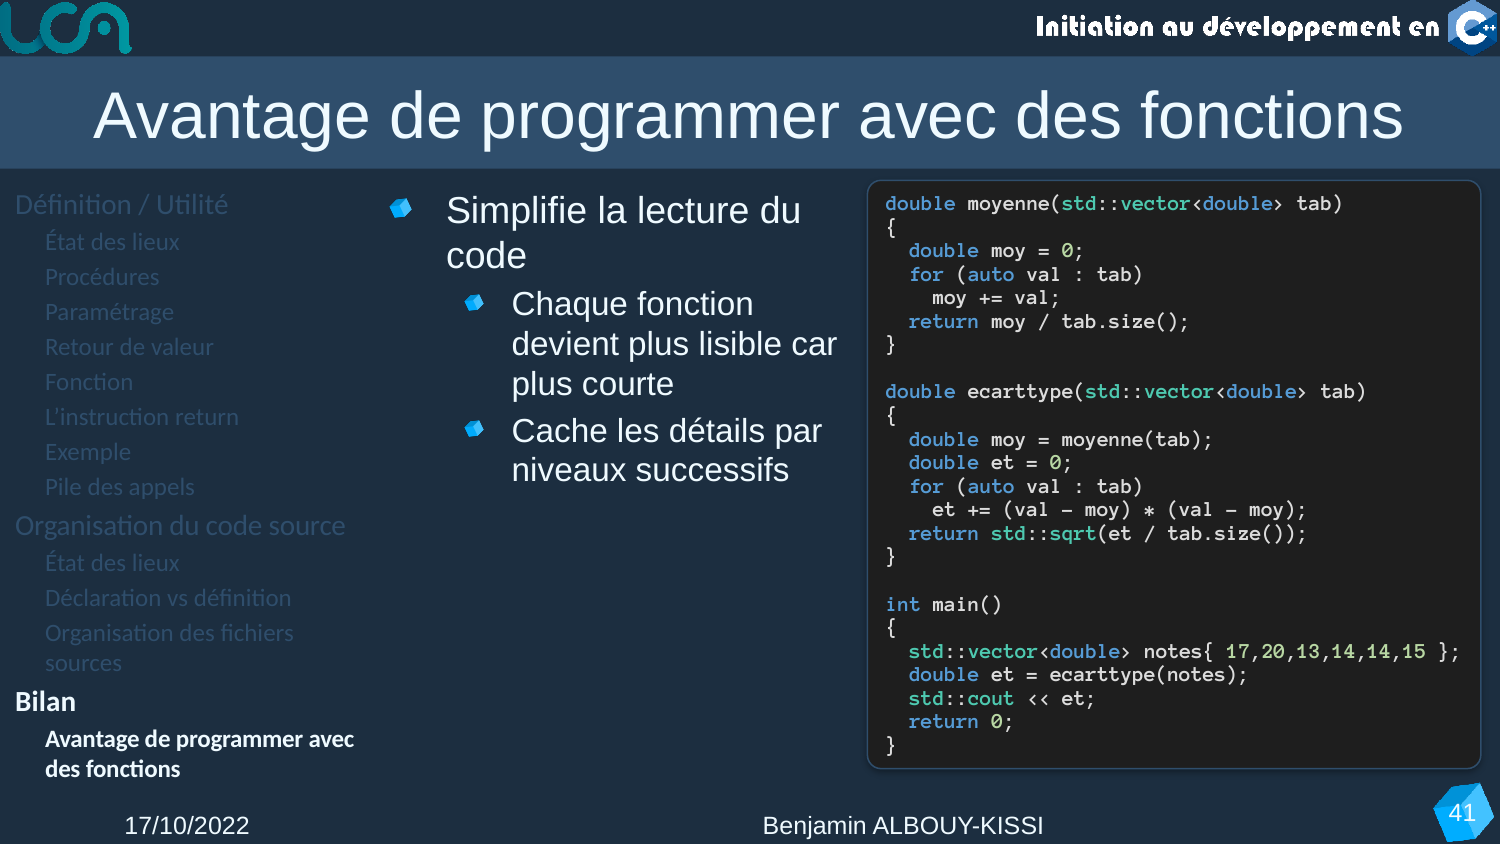

# Avantage de programmer avec des fonctions
Définition / Utilité
État des lieux
Procédures
Paramétrage
Retour de valeur
Fonction
L’instruction return
Exemple
Pile des appels
Organisation du code source
État des lieux
Déclaration vs définition
Organisation des fichiers sources
Bilan
Avantage de programmer avec des fonctions
Simplifie la lecture du code
Chaque fonction devient plus lisible car plus courte
Cache les détails par niveaux successifs
double moyenne(std::vector<double> tab)
{
  double moy = 0;
  for (auto val : tab)
    moy += val;
  return moy / tab.size();
}

double ecarttype(std::vector<double> tab)
{
  double moy = moyenne(tab);
  double et = 0;
  for (auto val : tab)
    et += (val - moy) * (val - moy);
  return std::sqrt(et / tab.size());
}

int main()
{
  std::vector<double> notes{ 17,20,13,14,14,15 };
  double et = ecarttype(notes);
  std::cout << et;
  return 0;
}
41
17/10/2022
Benjamin ALBOUY-KISSI